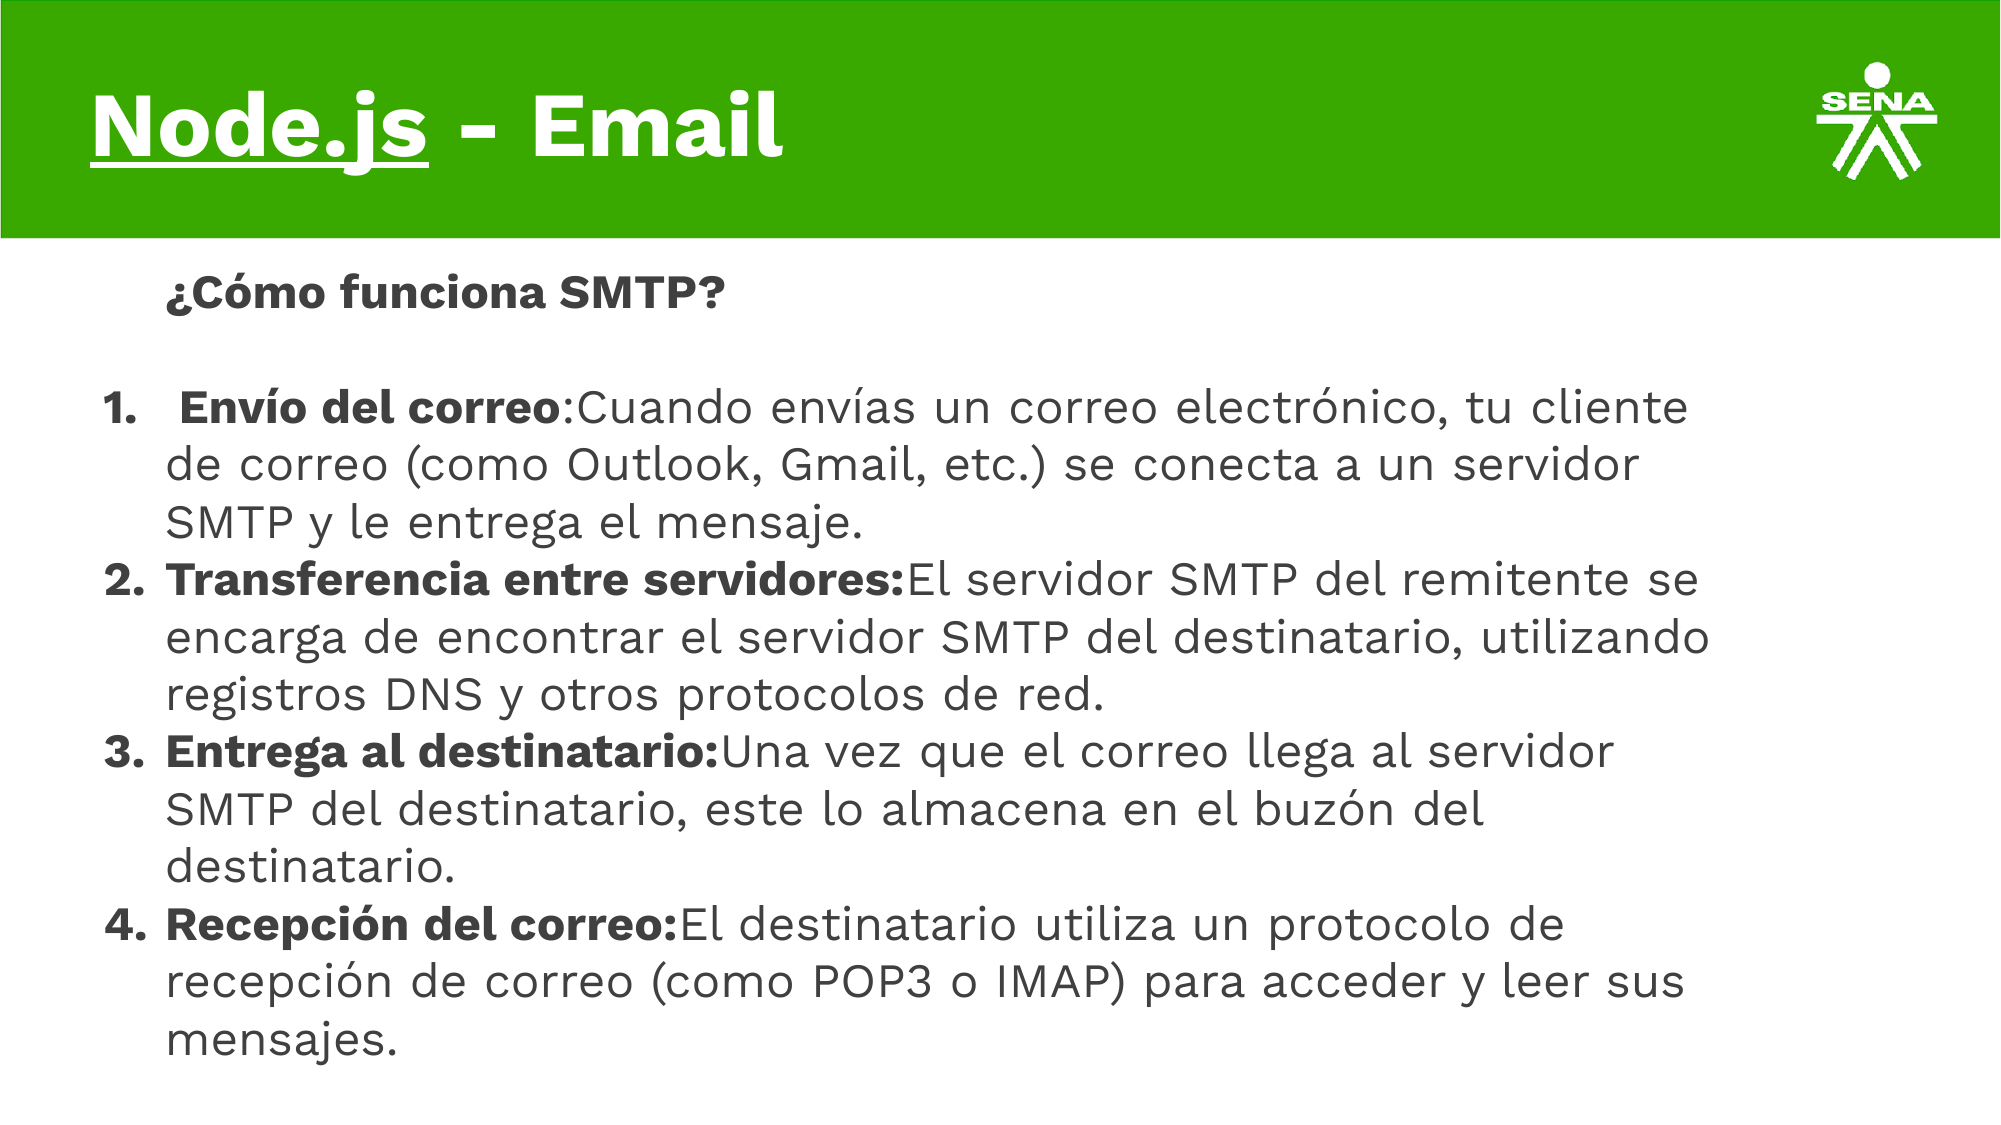

# Node.js - Email
¿Cómo funciona SMTP?

 Envío del correo:Cuando envías un correo electrónico, tu cliente de correo (como Outlook, Gmail, etc.) se conecta a un servidor SMTP y le entrega el mensaje.
Transferencia entre servidores:El servidor SMTP del remitente se encarga de encontrar el servidor SMTP del destinatario, utilizando registros DNS y otros protocolos de red.
Entrega al destinatario:Una vez que el correo llega al servidor SMTP del destinatario, este lo almacena en el buzón del destinatario.
Recepción del correo:El destinatario utiliza un protocolo de recepción de correo (como POP3 o IMAP) para acceder y leer sus mensajes.